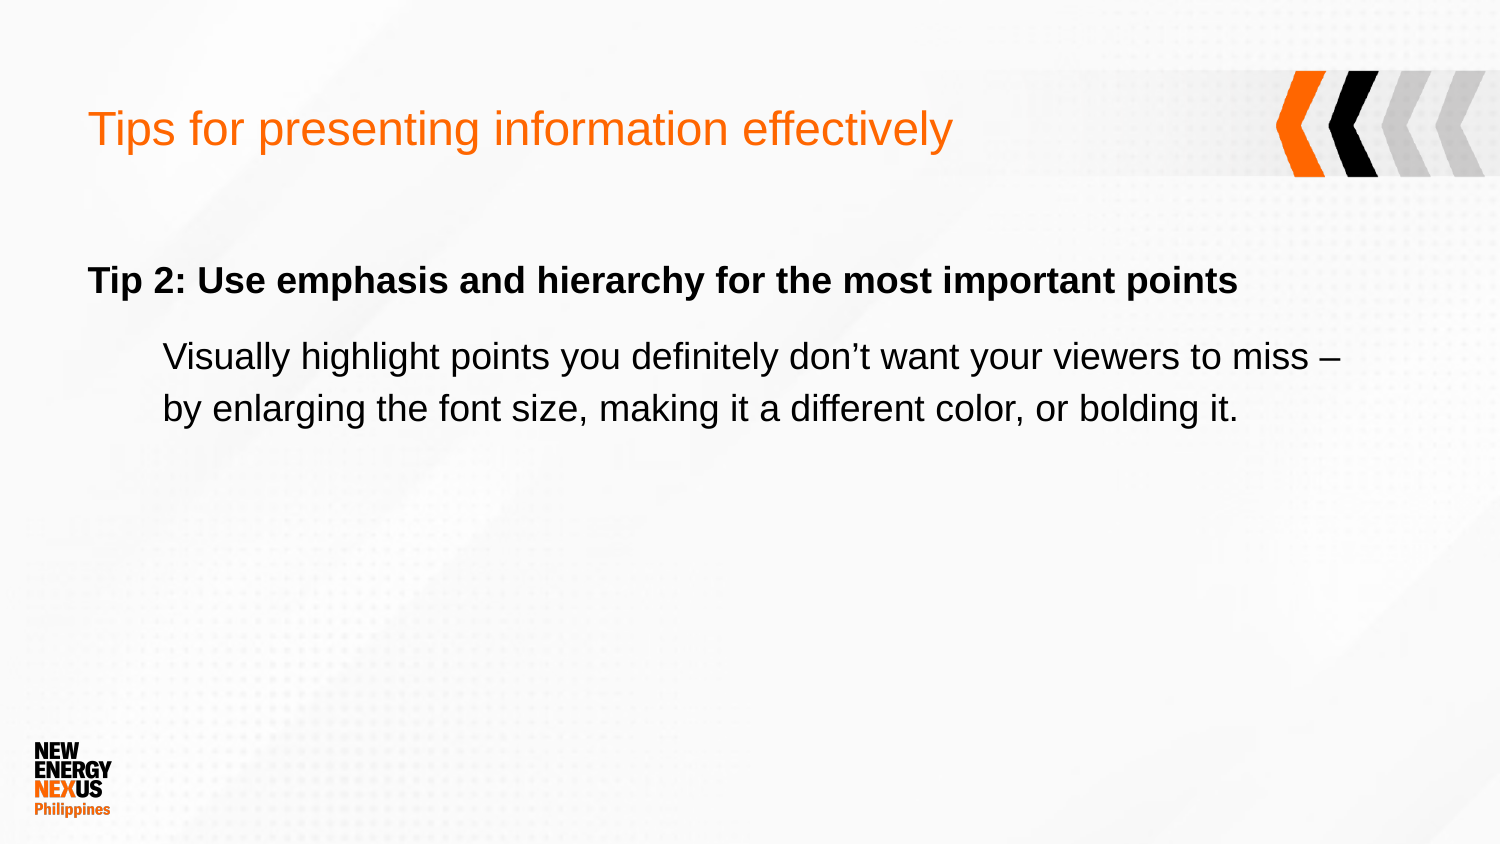

# Tips for presenting information effectively

Tip 2: Use emphasis and hierarchy for the most important points
Visually highlight points you definitely don’t want your viewers to miss – by enlarging the font size, making it a different color, or bolding it.